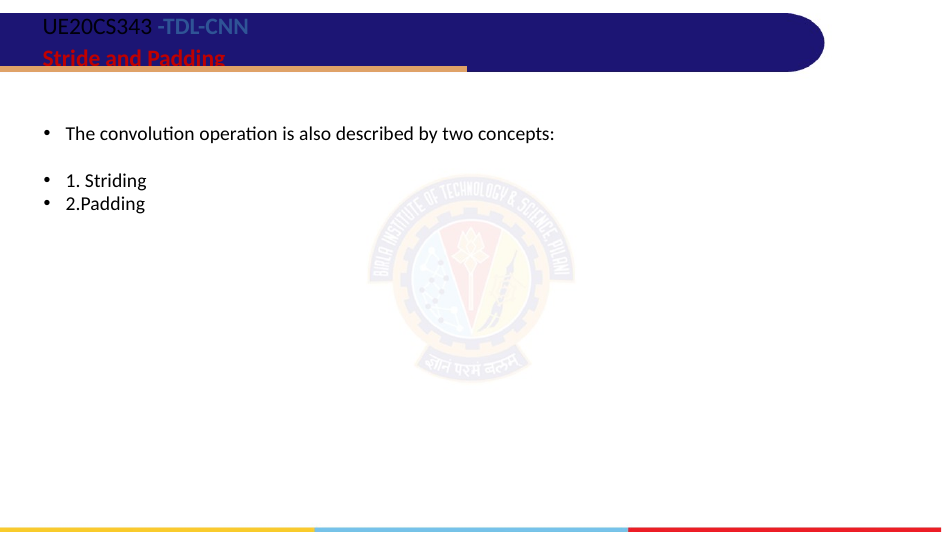

UE20CS343 -TDL-CNN

# Stride and Padding
The convolution operation is also described by two concepts:

1. Striding
2.Padding